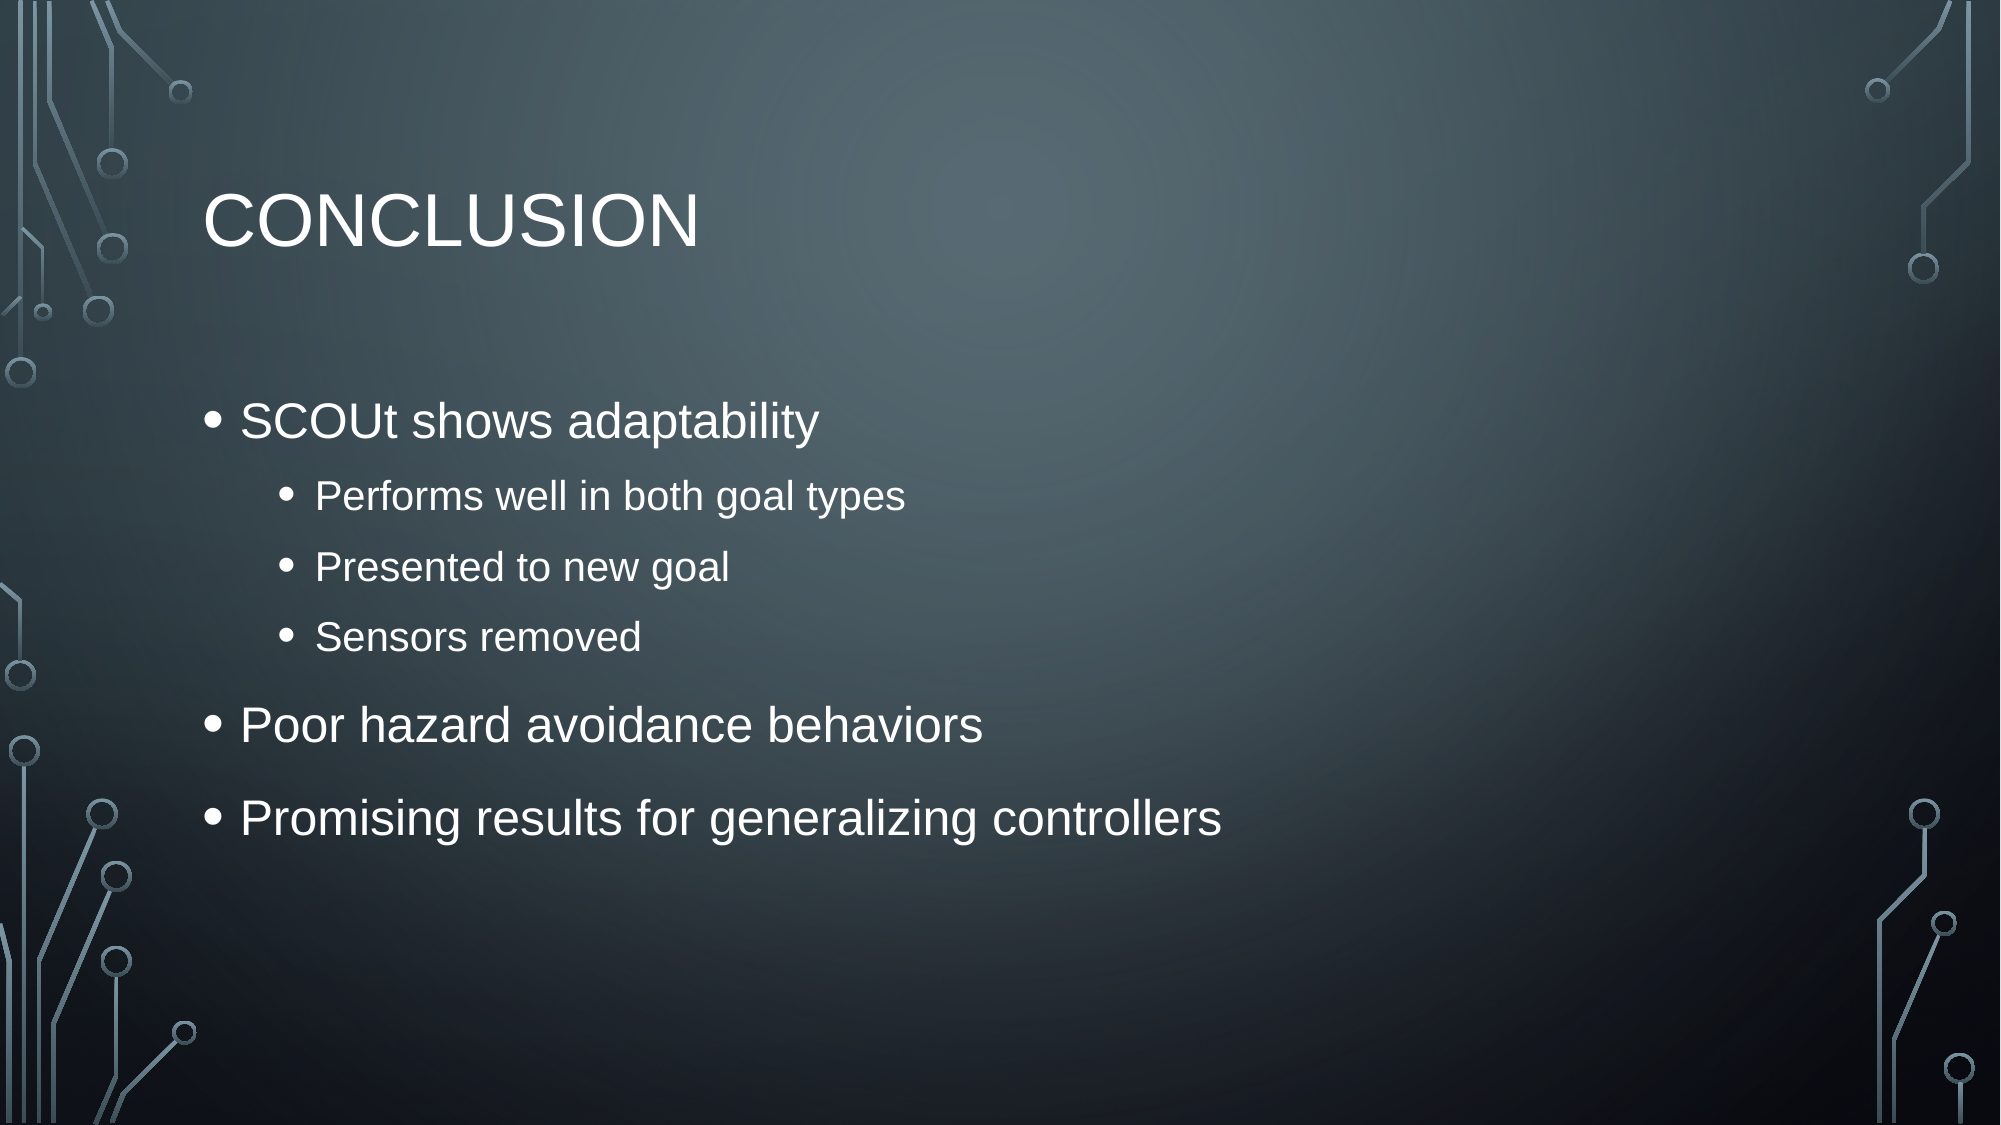

# Conclusion
SCOUt shows adaptability
Performs well in both goal types
Presented to new goal
Sensors removed
Poor hazard avoidance behaviors
Promising results for generalizing controllers